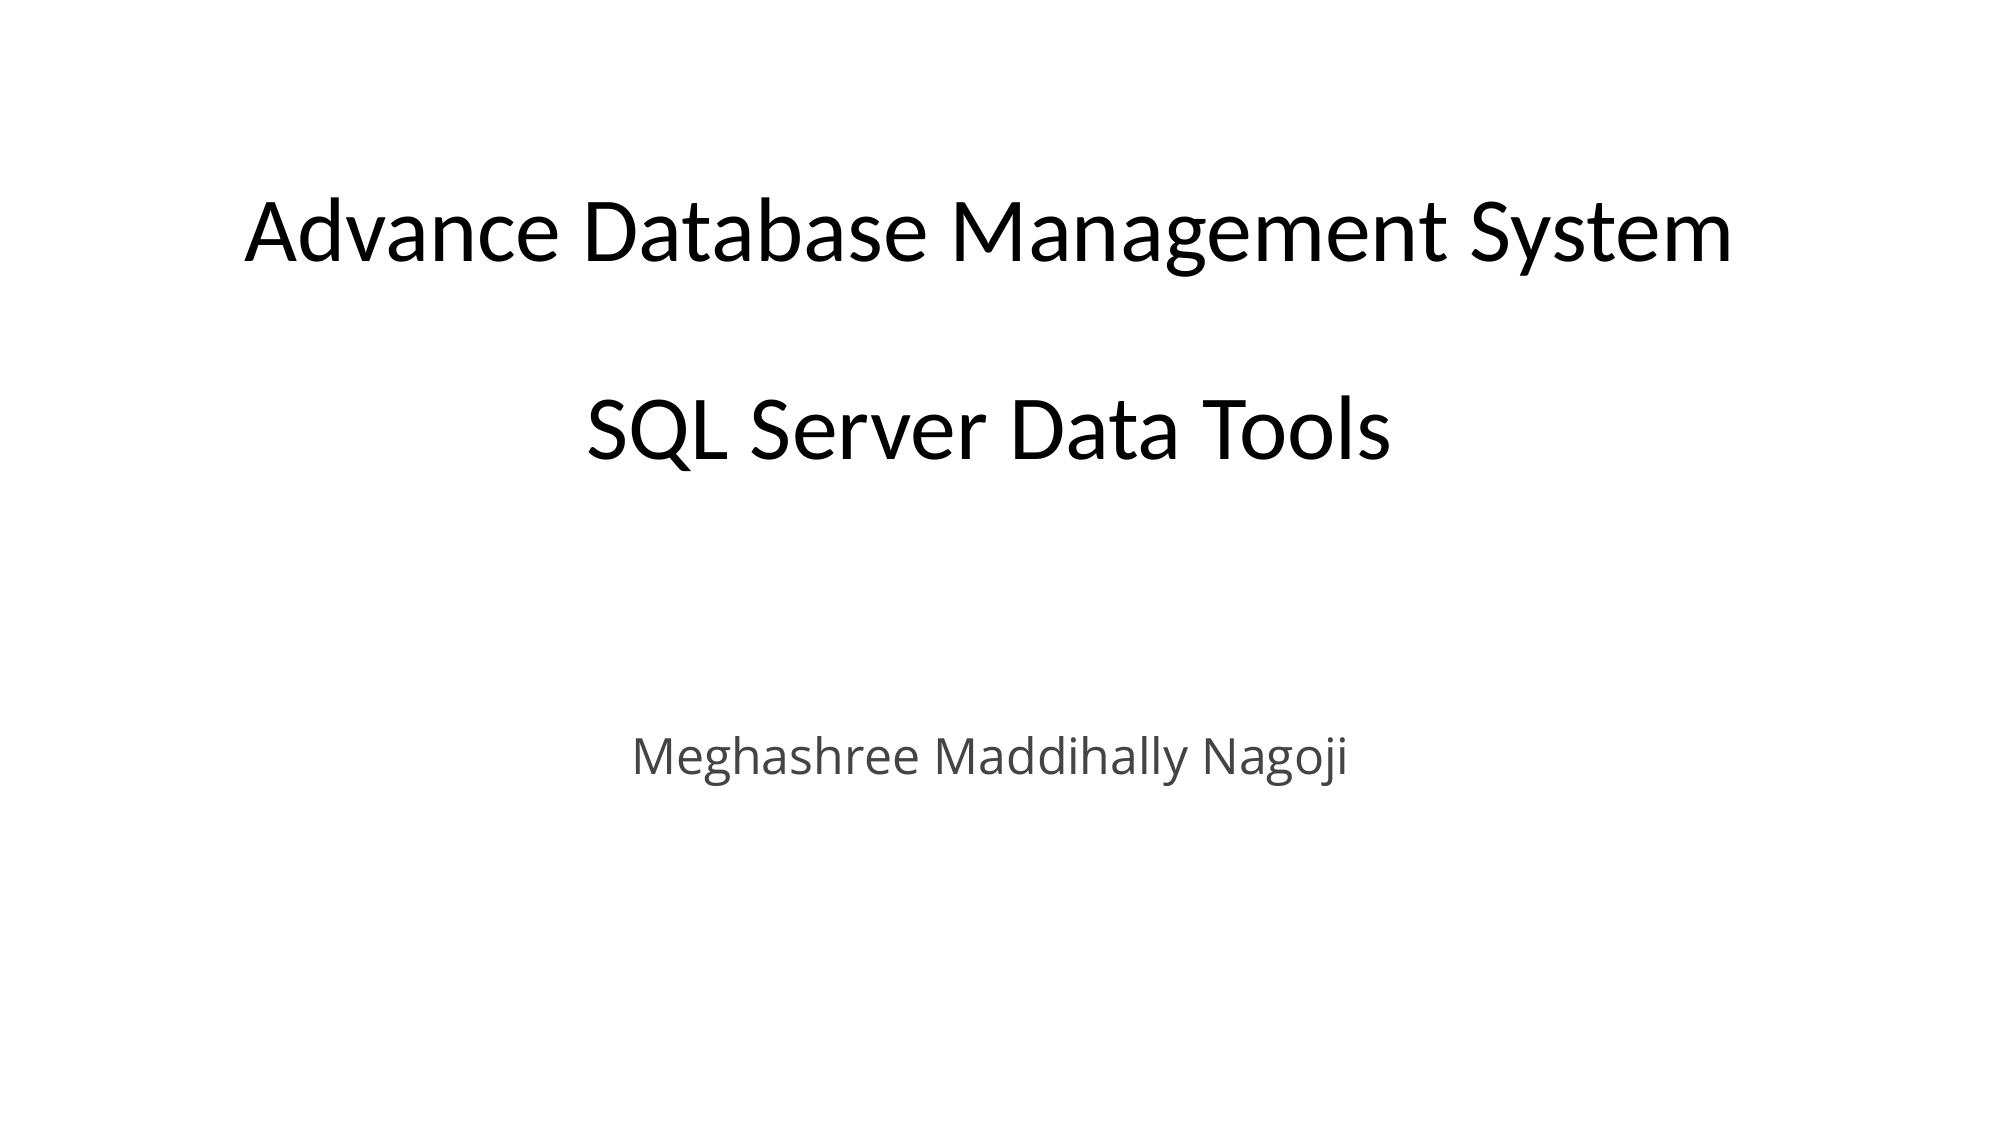

# Advance Database Management System SQL Server Data Tools Meghashree Maddihally Nagoji